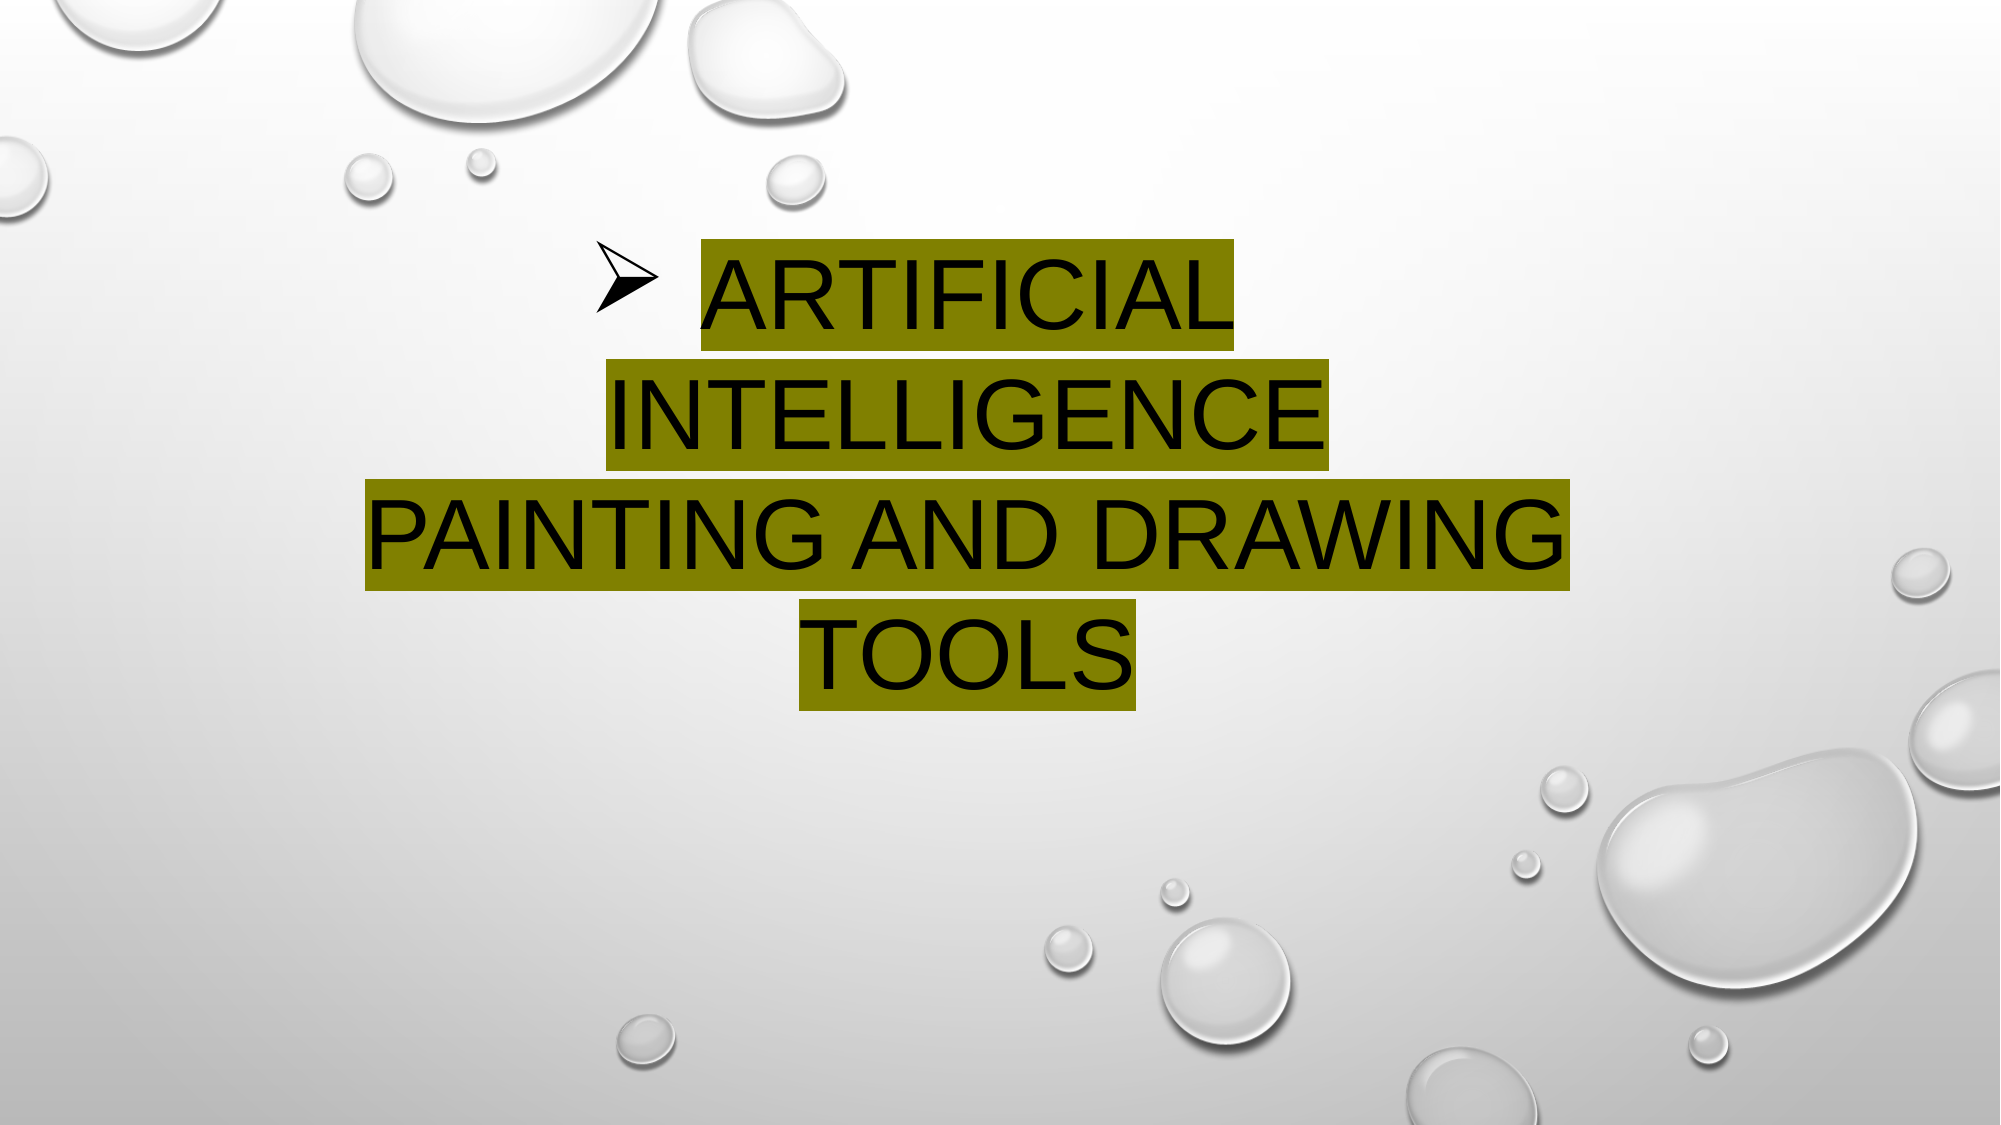

# Artificial intelligence painting and drawing tools